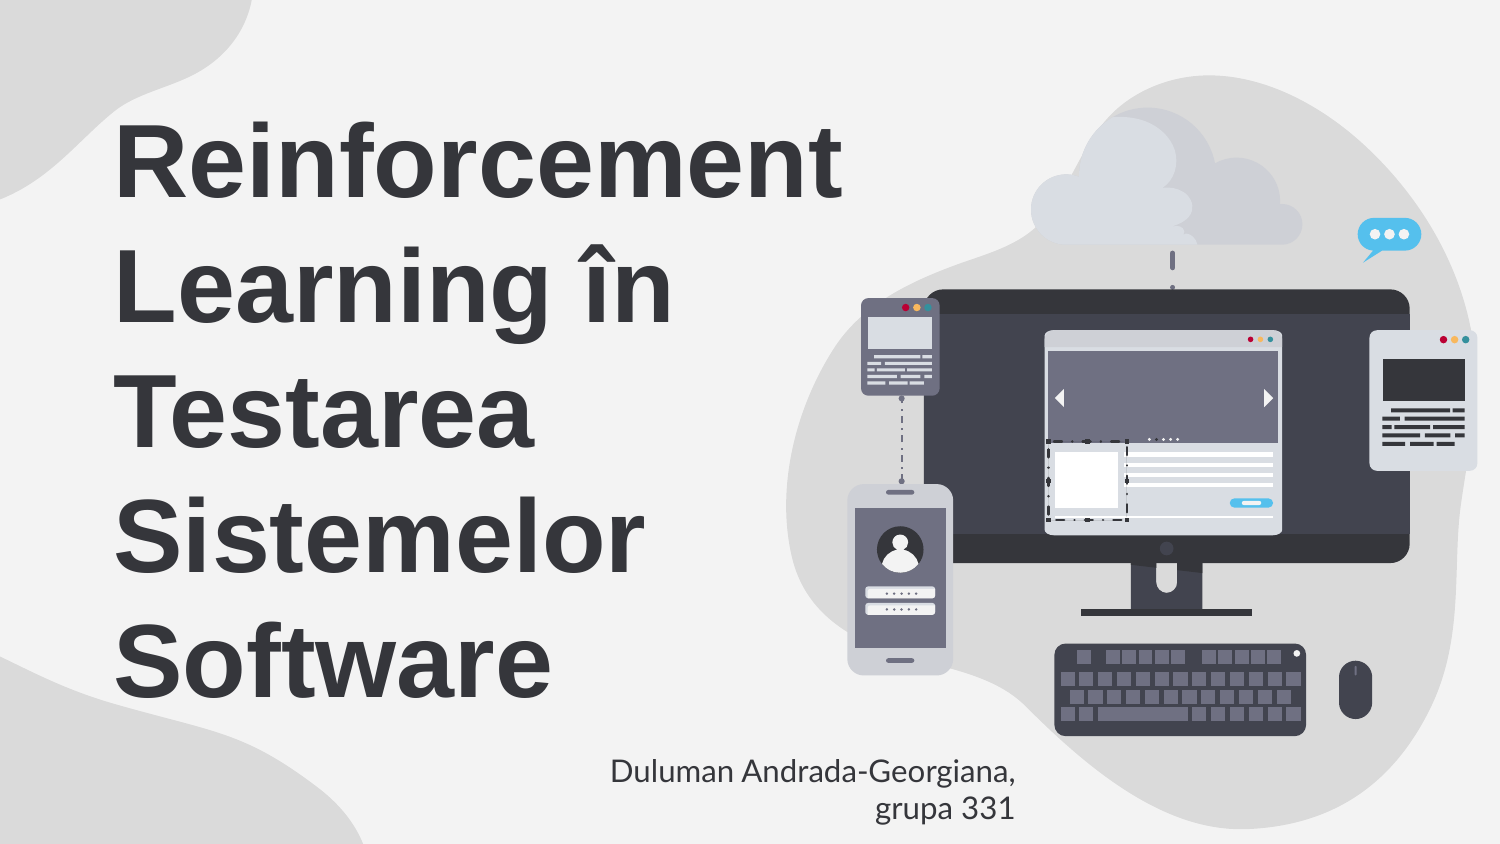

# Reinforcement Learning în Testarea Sistemelor Software

Duluman Andrada-Georgiana, grupa 331